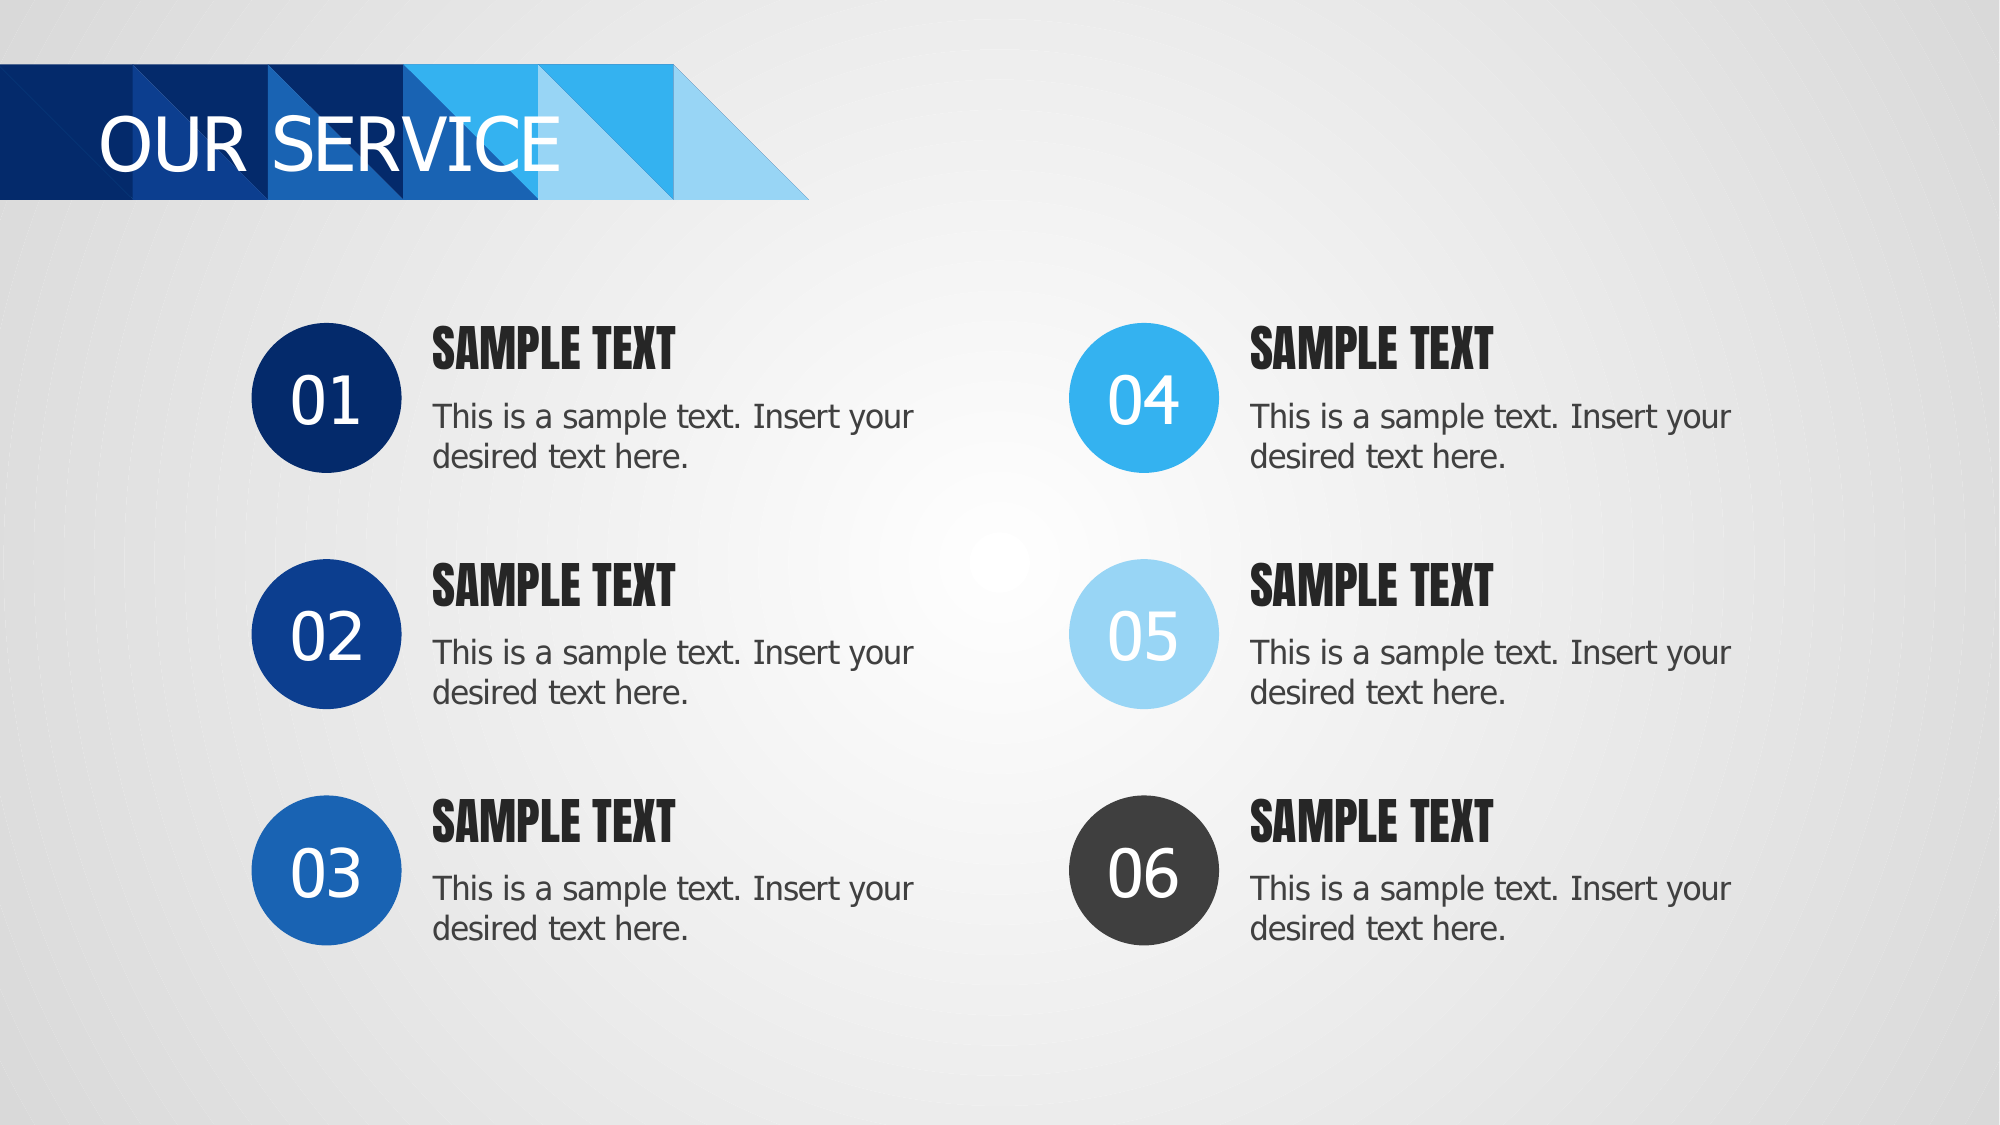

# OUR SERVICE
SAMPLE TEXT
This is a sample text. Insert your desired text here.
01
SAMPLE TEXT
This is a sample text. Insert your desired text here.
04
SAMPLE TEXT
This is a sample text. Insert your desired text here.
02
SAMPLE TEXT
This is a sample text. Insert your desired text here.
05
SAMPLE TEXT
This is a sample text. Insert your desired text here.
03
SAMPLE TEXT
This is a sample text. Insert your desired text here.
06